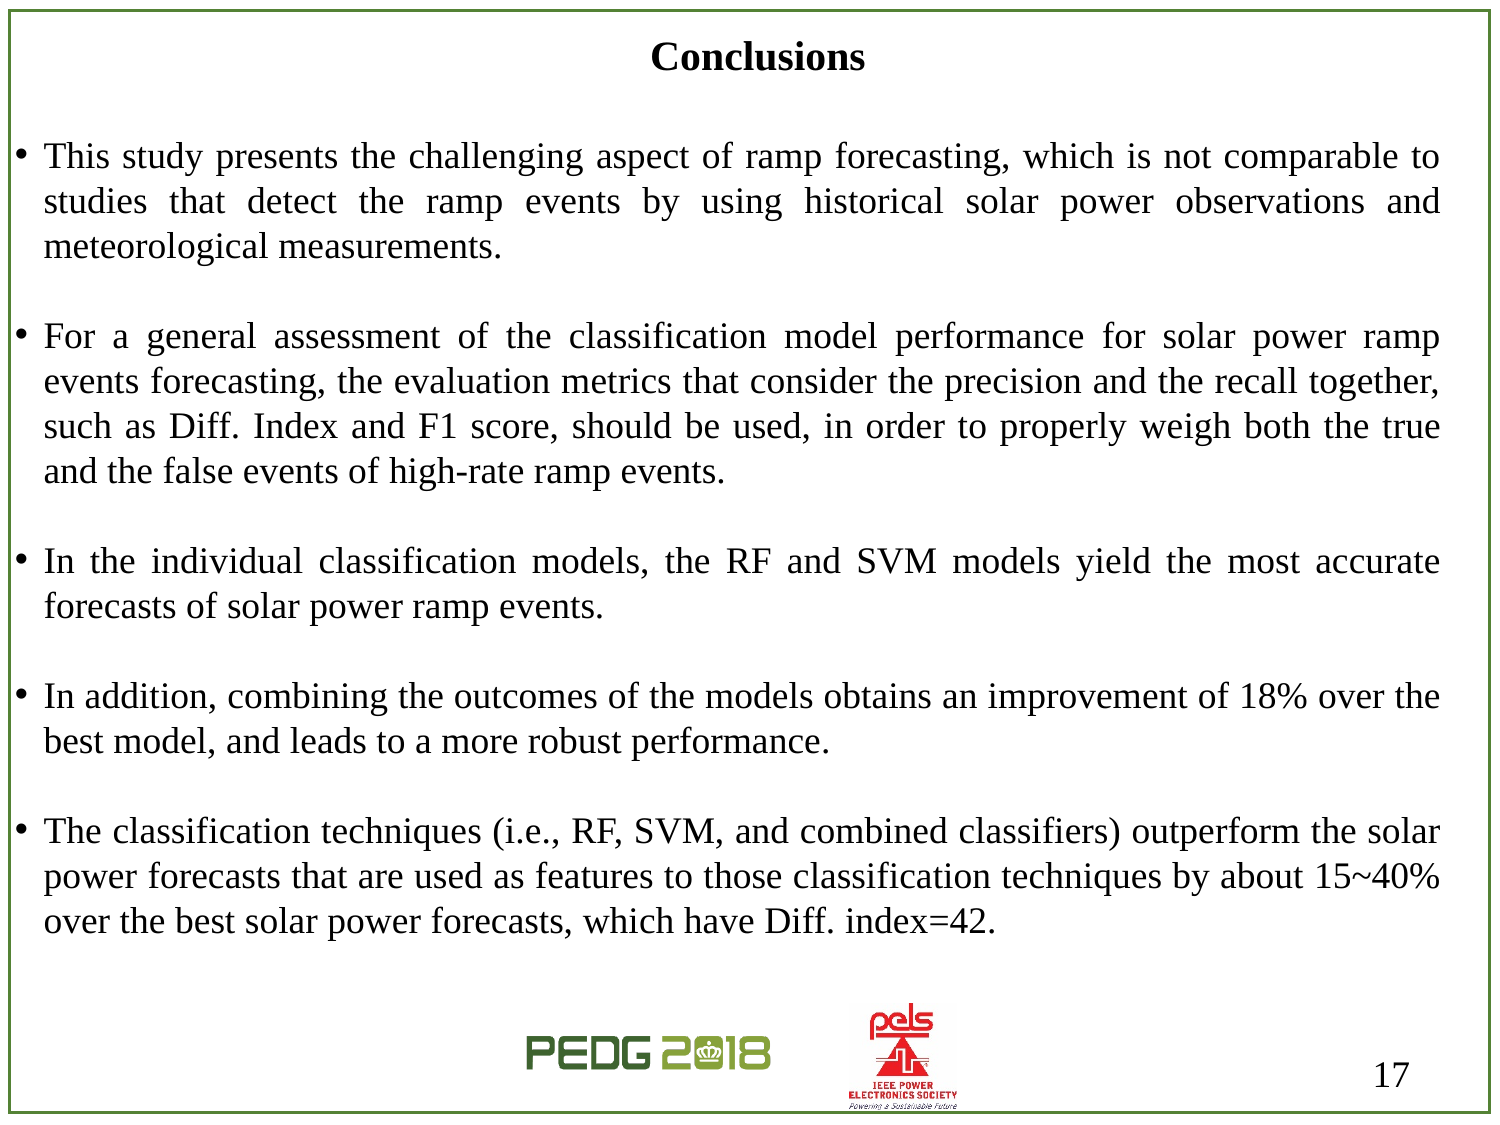

Conclusions
This study presents the challenging aspect of ramp forecasting, which is not comparable to studies that detect the ramp events by using historical solar power observations and meteorological measurements.

For a general assessment of the classification model performance for solar power ramp events forecasting, the evaluation metrics that consider the precision and the recall together, such as Diff. Index and F1 score, should be used, in order to properly weigh both the true and the false events of high-rate ramp events.

In the individual classification models, the RF and SVM models yield the most accurate forecasts of solar power ramp events.

In addition, combining the outcomes of the models obtains an improvement of 18% over the best model, and leads to a more robust performance.

The classification techniques (i.e., RF, SVM, and combined classifiers) outperform the solar power forecasts that are used as features to those classification techniques by about 15~40% over the best solar power forecasts, which have Diff. index=42.
17